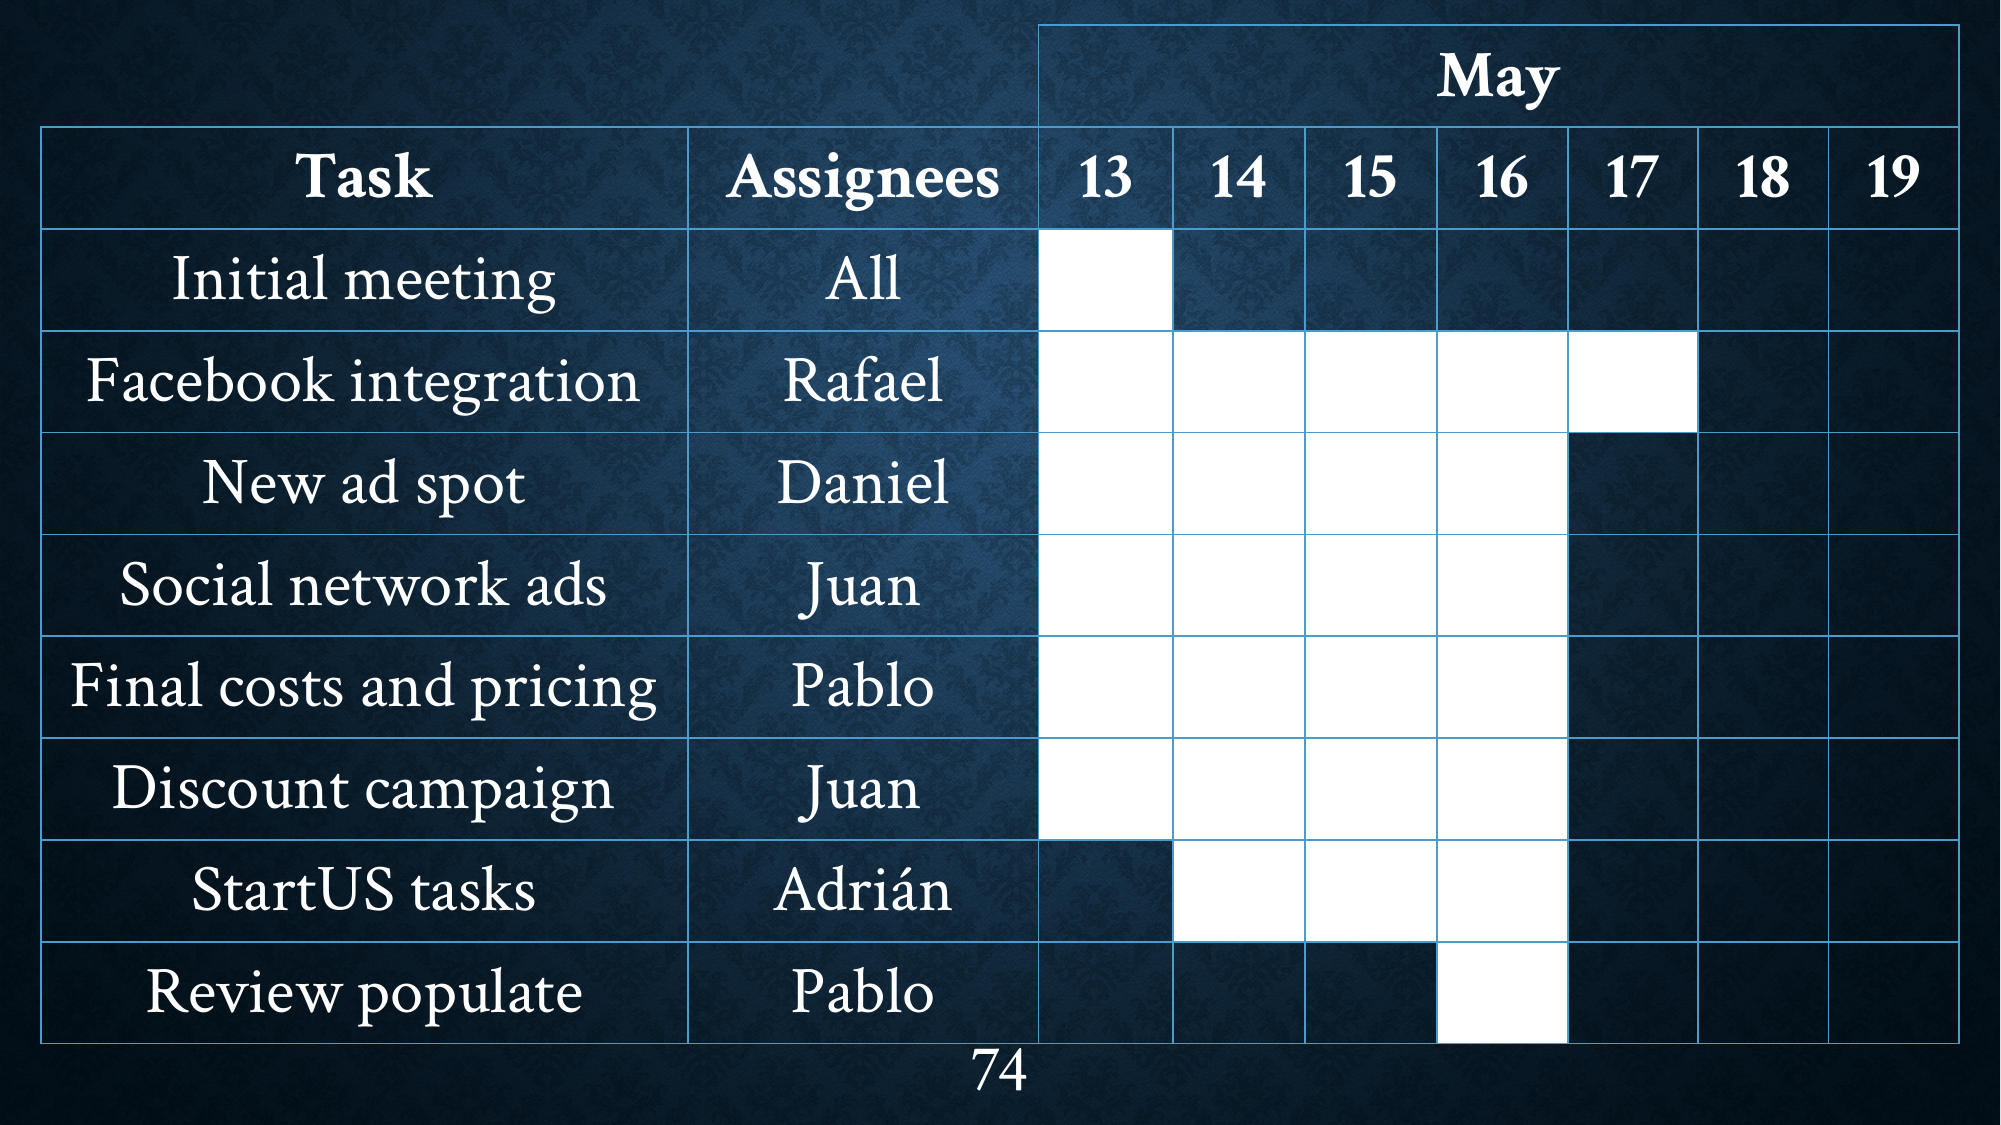

|  |  | May |  |  |  |  |  |  |
| --- | --- | --- | --- | --- | --- | --- | --- | --- |
| Task | Assignees | 13 | 14 | 15 | 16 | 17 | 18 | 19 |
| Initial meeting | All |  |  |  |  |  |  |  |
| Facebook integration | Rafael |  |  |  |  |  |  |  |
| New ad spot | Daniel |  |  |  |  |  |  |  |
| Social network ads | Juan |  |  |  |  |  |  |  |
| Final costs and pricing | Pablo |  |  |  |  |  |  |  |
| Discount campaign | Juan |  |  |  |  |  |  |  |
| StartUS tasks | Adrián |  |  |  |  |  |  |  |
| Review populate | Pablo |  |  |  |  |  |  |  |
74